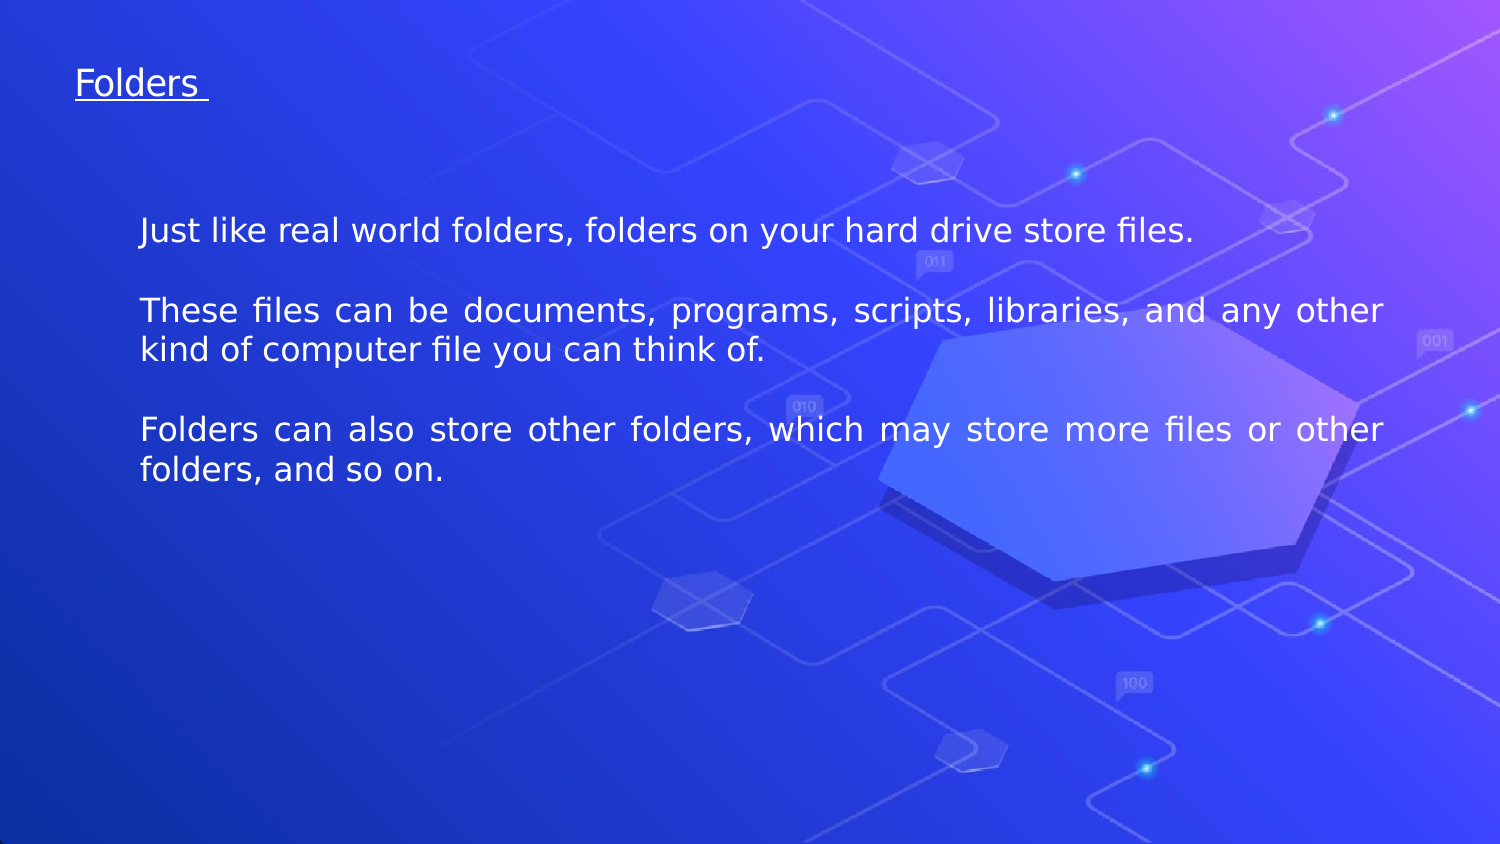

# Folders

Just like real world folders, folders on your hard drive store files.

These files can be documents, programs, scripts, libraries, and any other kind of computer file you can think of.

Folders can also store other folders, which may store more files or other folders, and so on.